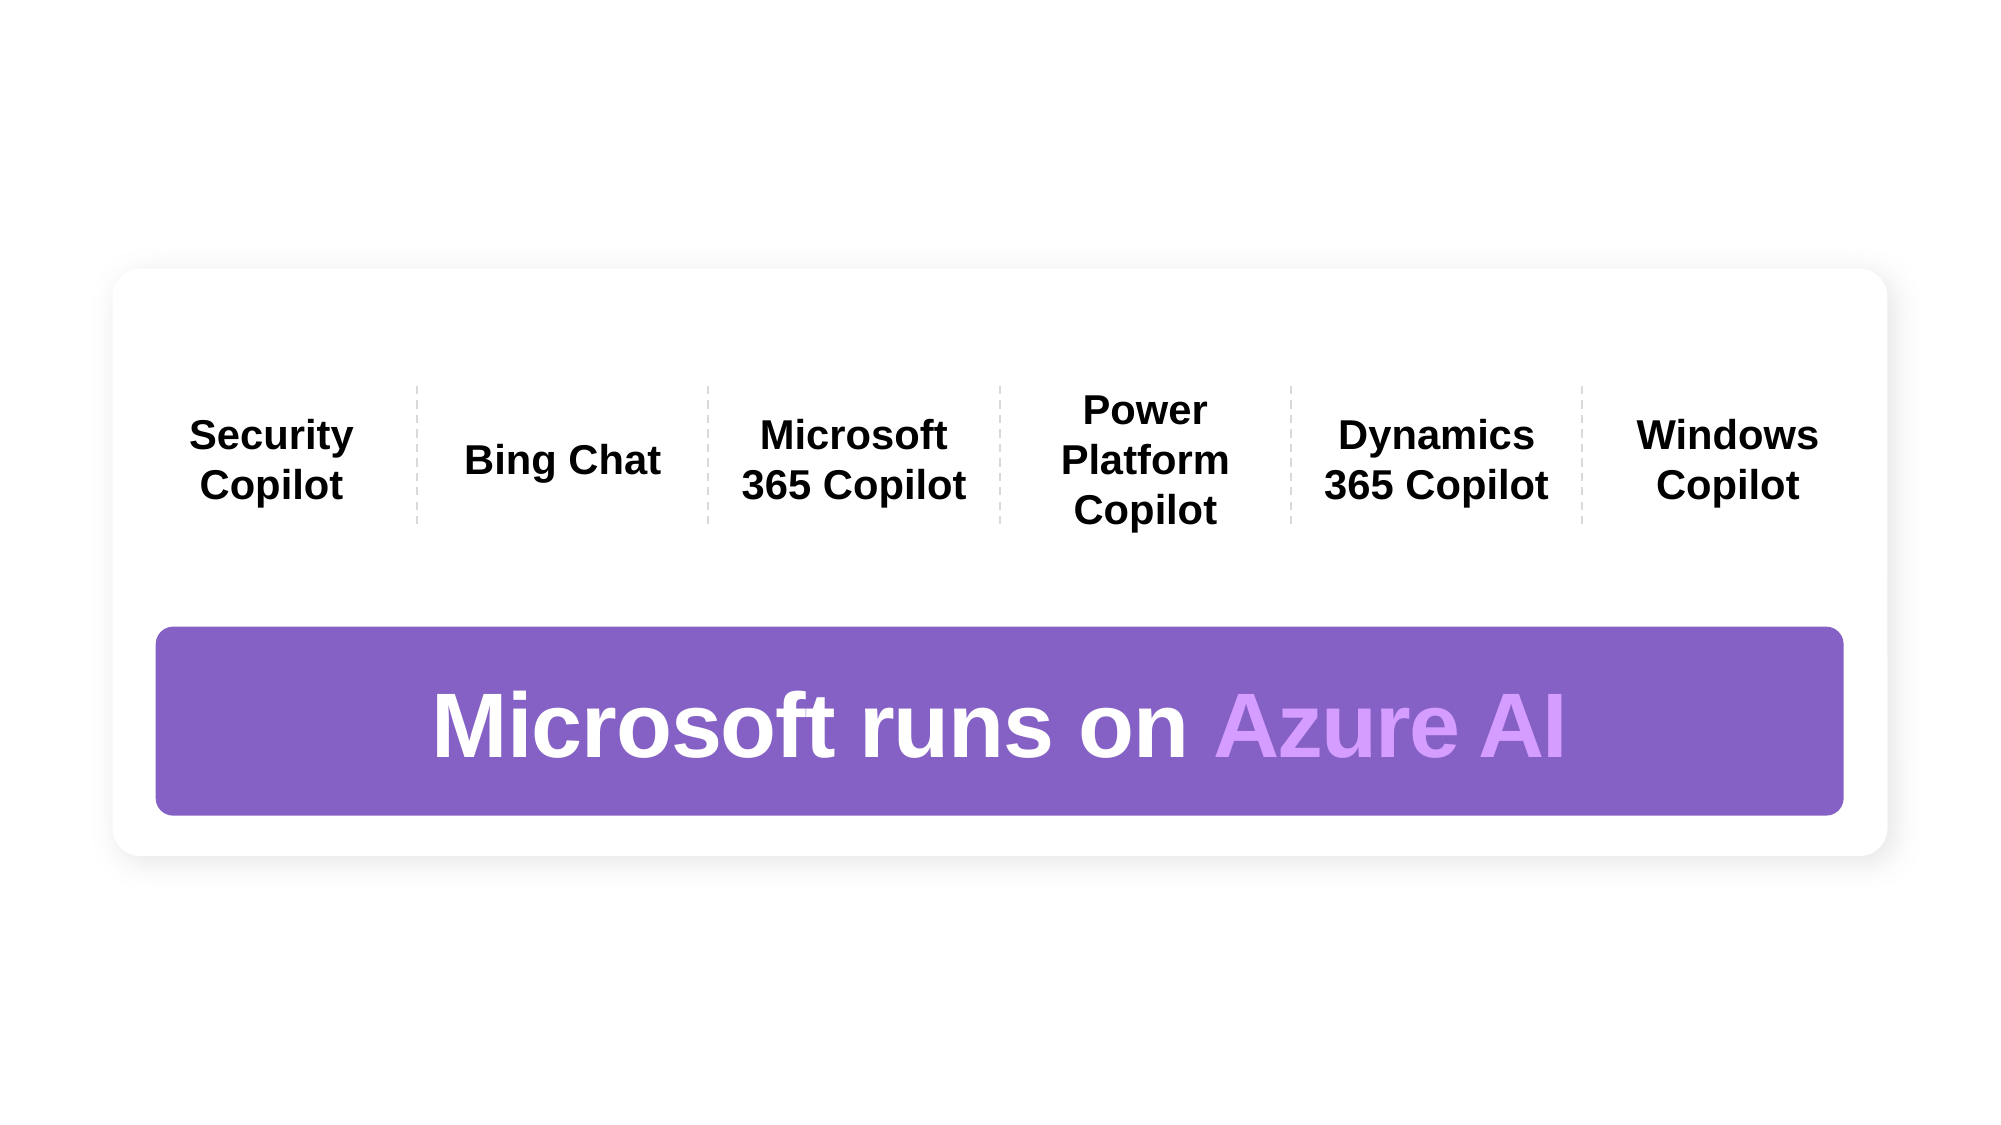

Security Copilot
Bing Chat
Microsoft 365 Copilot
Power Platform Copilot
Dynamics 365 Copilot
Windows Copilot

Microsoft runs on Azure AI